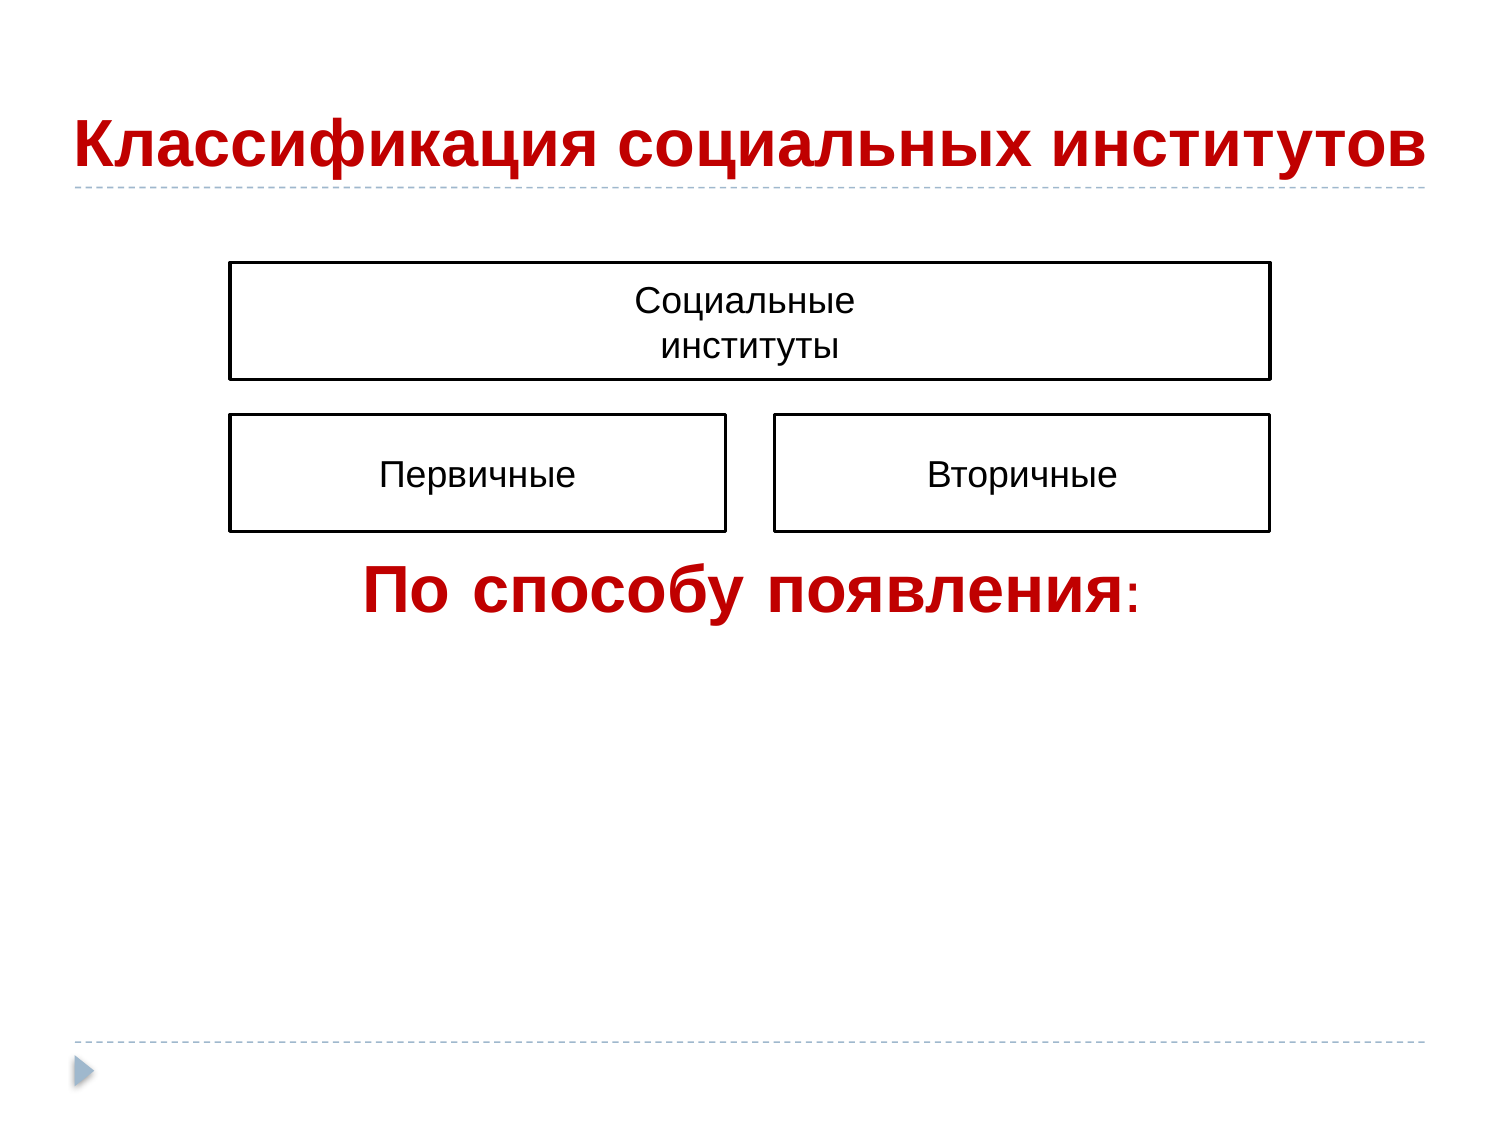

# Классификация социальных институтов
Социальные
институты
Первичные
Вторичные
По способу появления: